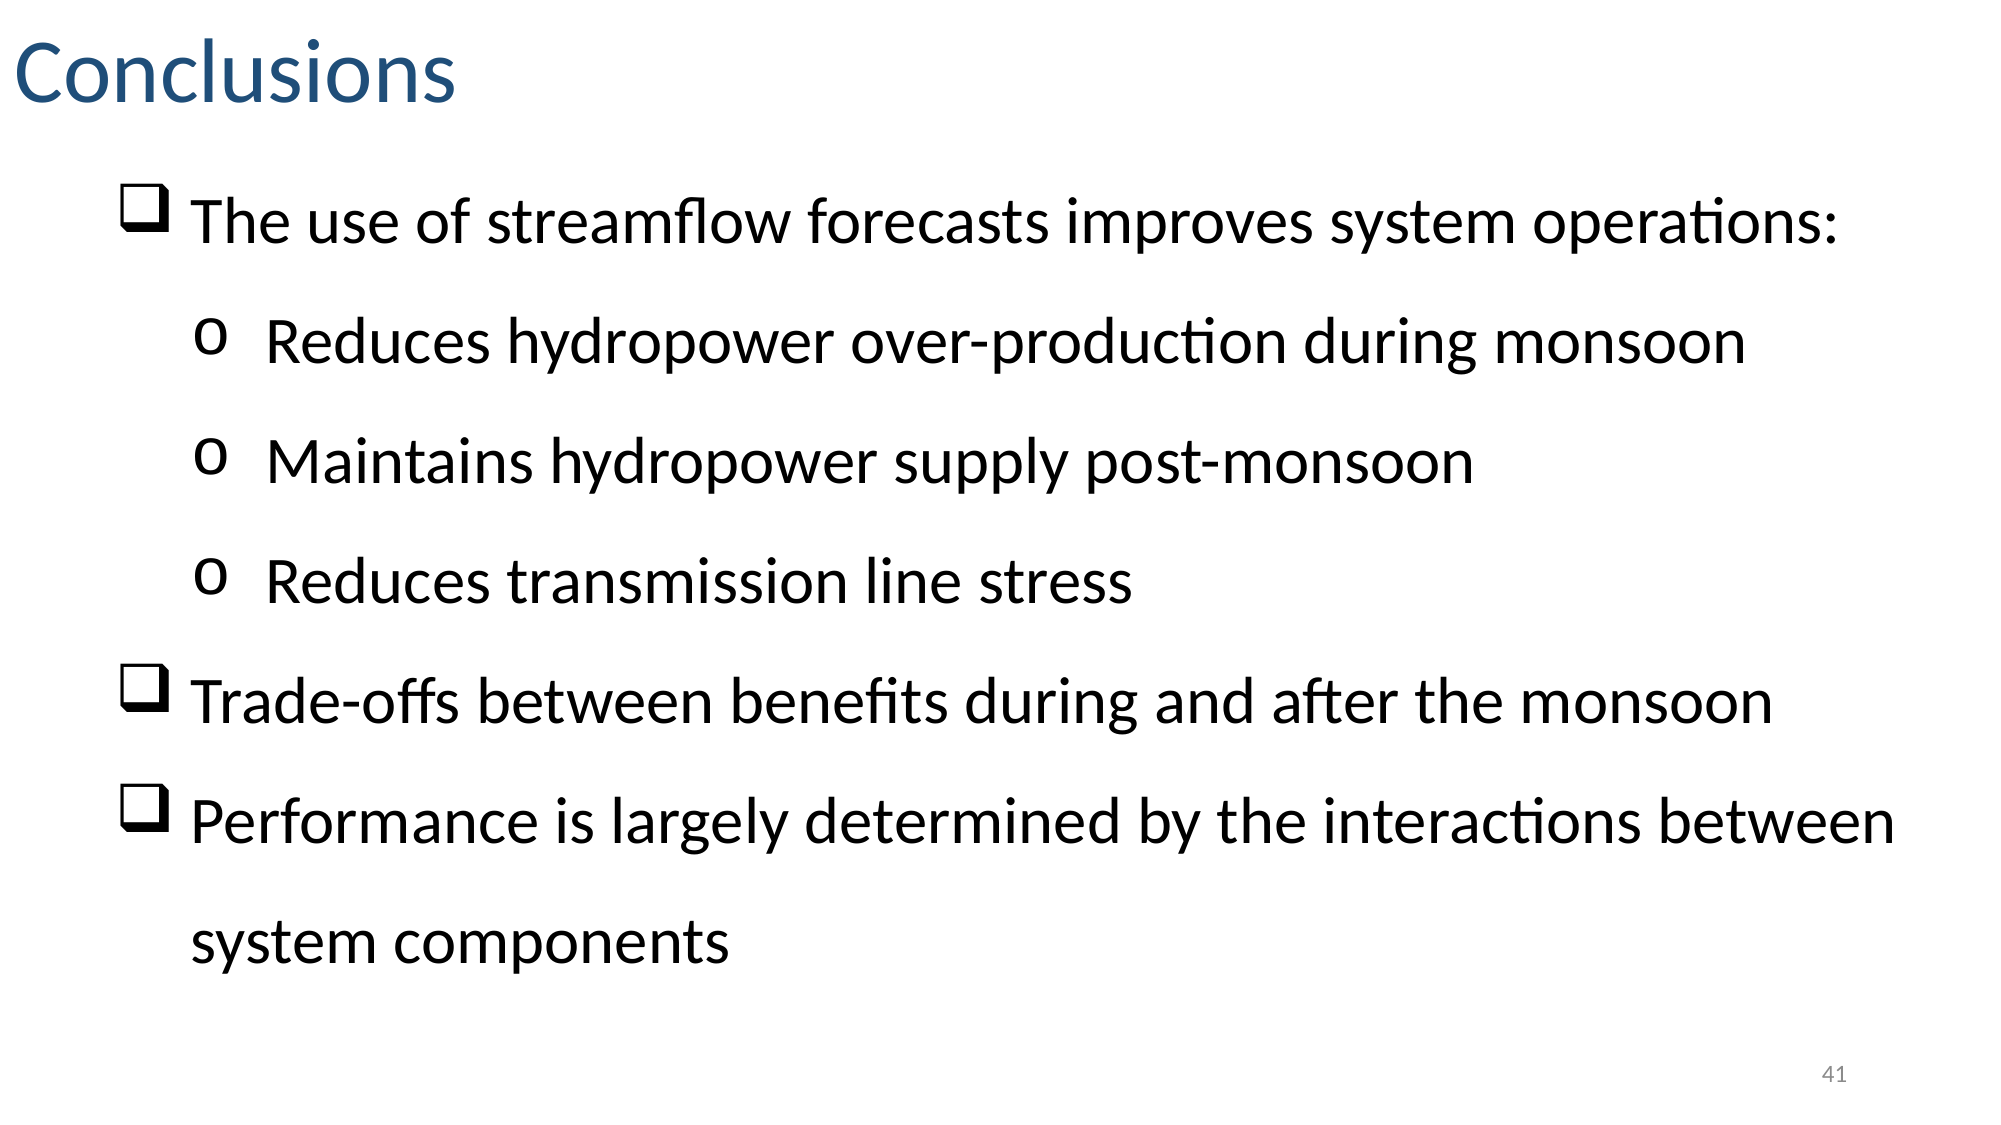

Conclusions
The use of streamflow forecasts improves system operations:
Reduces hydropower over-production during monsoon
Maintains hydropower supply post-monsoon
Reduces transmission line stress
Trade-offs between benefits during and after the monsoon
Performance is largely determined by the interactions between system components
41